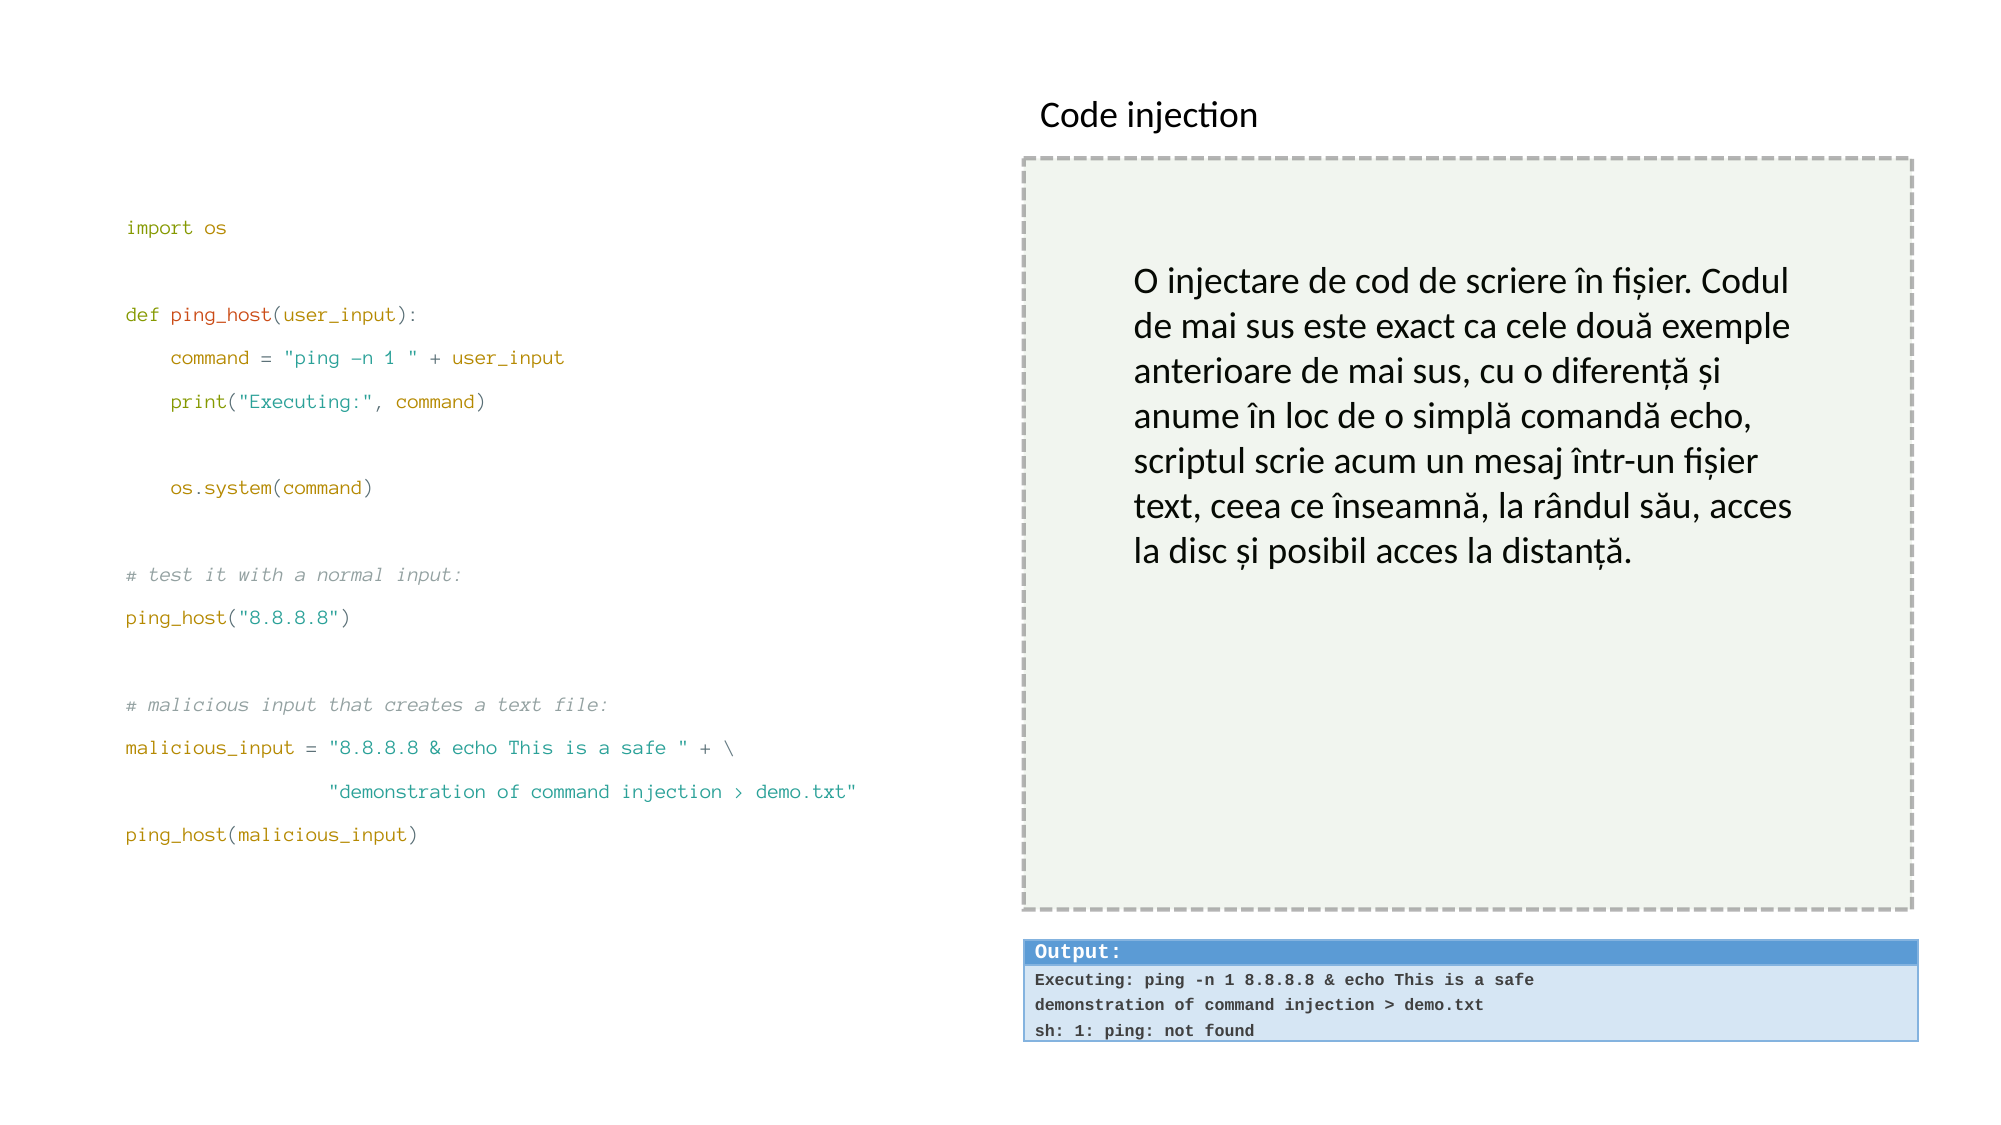

Code injection

import os

def ping_host(user_input):
    command = "ping -n 1 " + user_input
    print("Executing:", command)

    os.system(command)

# test it with a normal input:
ping_host("8.8.8.8")

# malicious input that creates a text file:
malicious_input = "8.8.8.8 & echo This is a safe " + \
                  "demonstration of command injection > demo.txt"
ping_host(malicious_input)
O injectare de cod de scriere în fișier. Codul de mai sus este exact ca cele două exemple anterioare de mai sus, cu o diferență și anume în loc de o simplă comandă echo, scriptul scrie acum un mesaj într-un fișier text, ceea ce înseamnă, la rândul său, acces la disc și posibil acces la distanță.
| Output: |
| --- |
| Executing: ping -n 1 8.8.8.8 & echo This is a safe demonstration of command injection > demo.txt sh: 1: ping: not found |